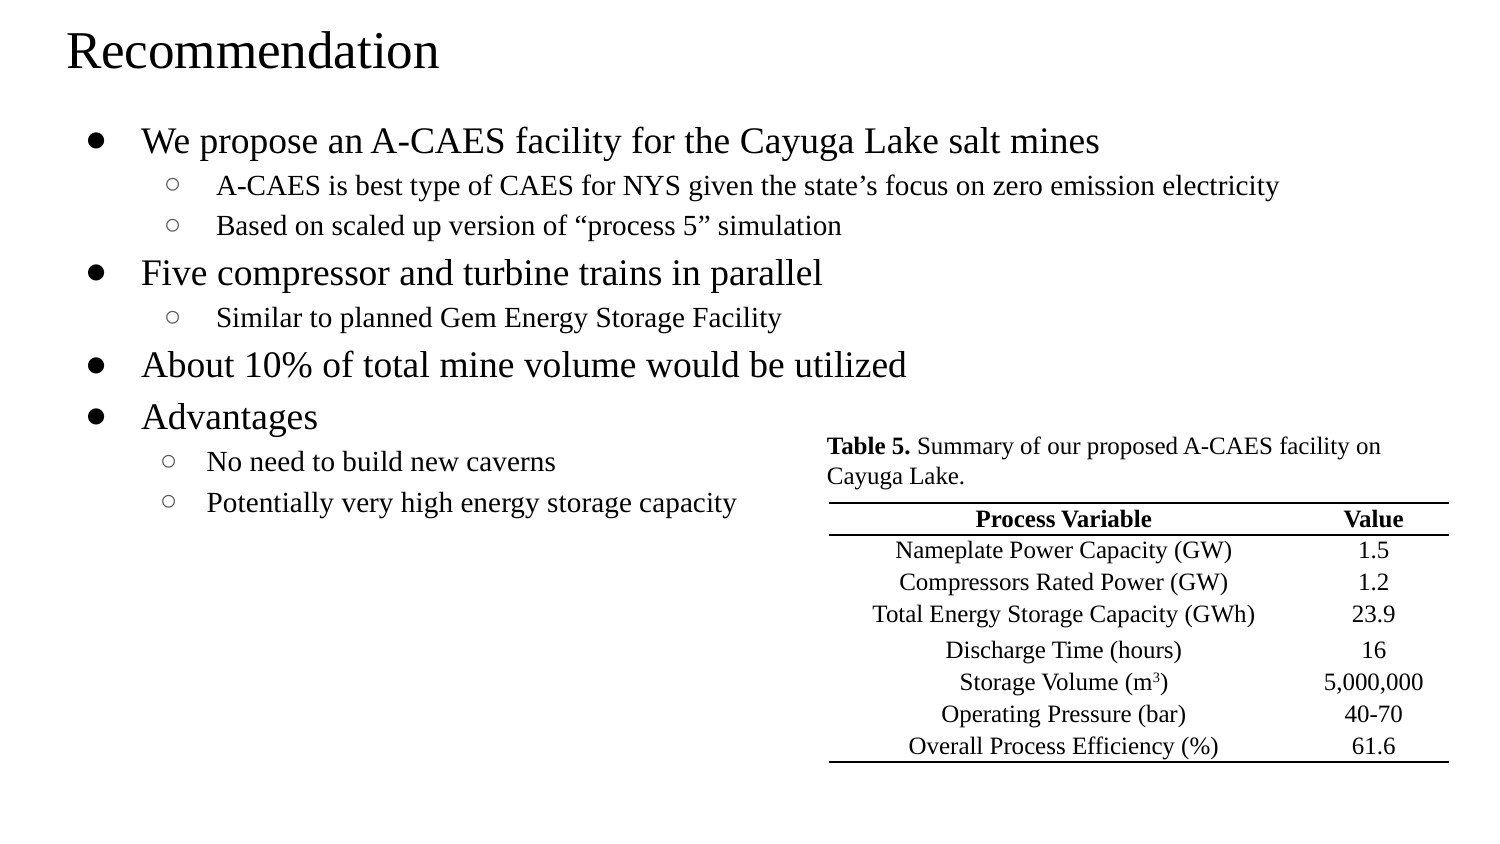

# Recommendation
We propose an A-CAES facility for the Cayuga Lake salt mines
A-CAES is best type of CAES for NYS given the state’s focus on zero emission electricity
Based on scaled up version of “process 5” simulation
Five compressor and turbine trains in parallel
Similar to planned Gem Energy Storage Facility
About 10% of total mine volume would be utilized
Advantages
No need to build new caverns
Potentially very high energy storage capacity

Table 5. Summary of our proposed A-CAES facility on Cayuga Lake.

| Process Variable | Value |
| --- | --- |
| Nameplate Power Capacity (GW) | 1.5 |
| Compressors Rated Power (GW) | 1.2 |
| Total Energy Storage Capacity (GWh) | 23.9 |
| Discharge Time (hours) | 16 |
| Storage Volume (m3) | 5,000,000 |
| Operating Pressure (bar) | 40-70 |
| Overall Process Efficiency (%) | 61.6 |